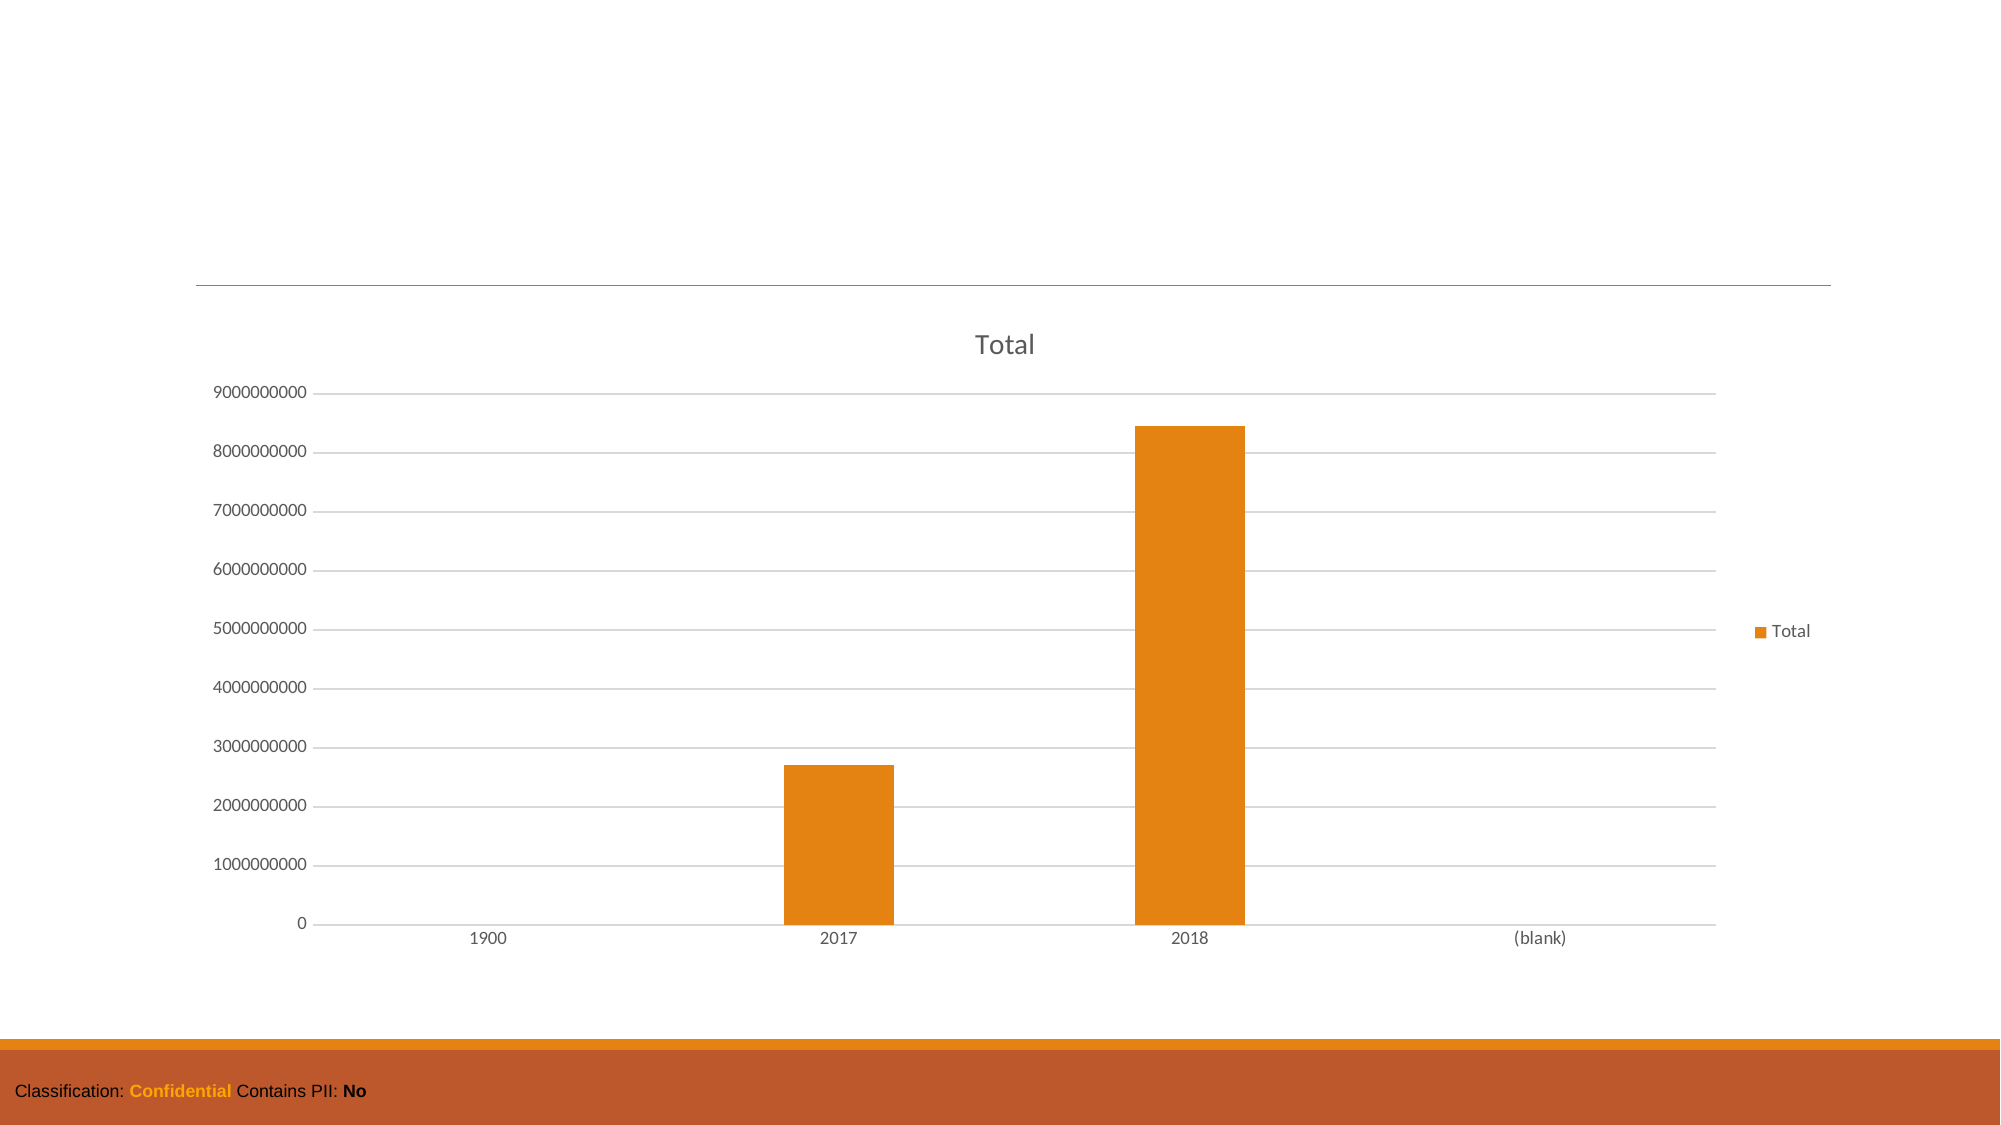

#

### Chart:

| Category | Total |
|---|---|
| 1900 | None |
| 2017 | 2700407997.0 |
| 2018 | 8445909227.0 |
| (blank) | None |